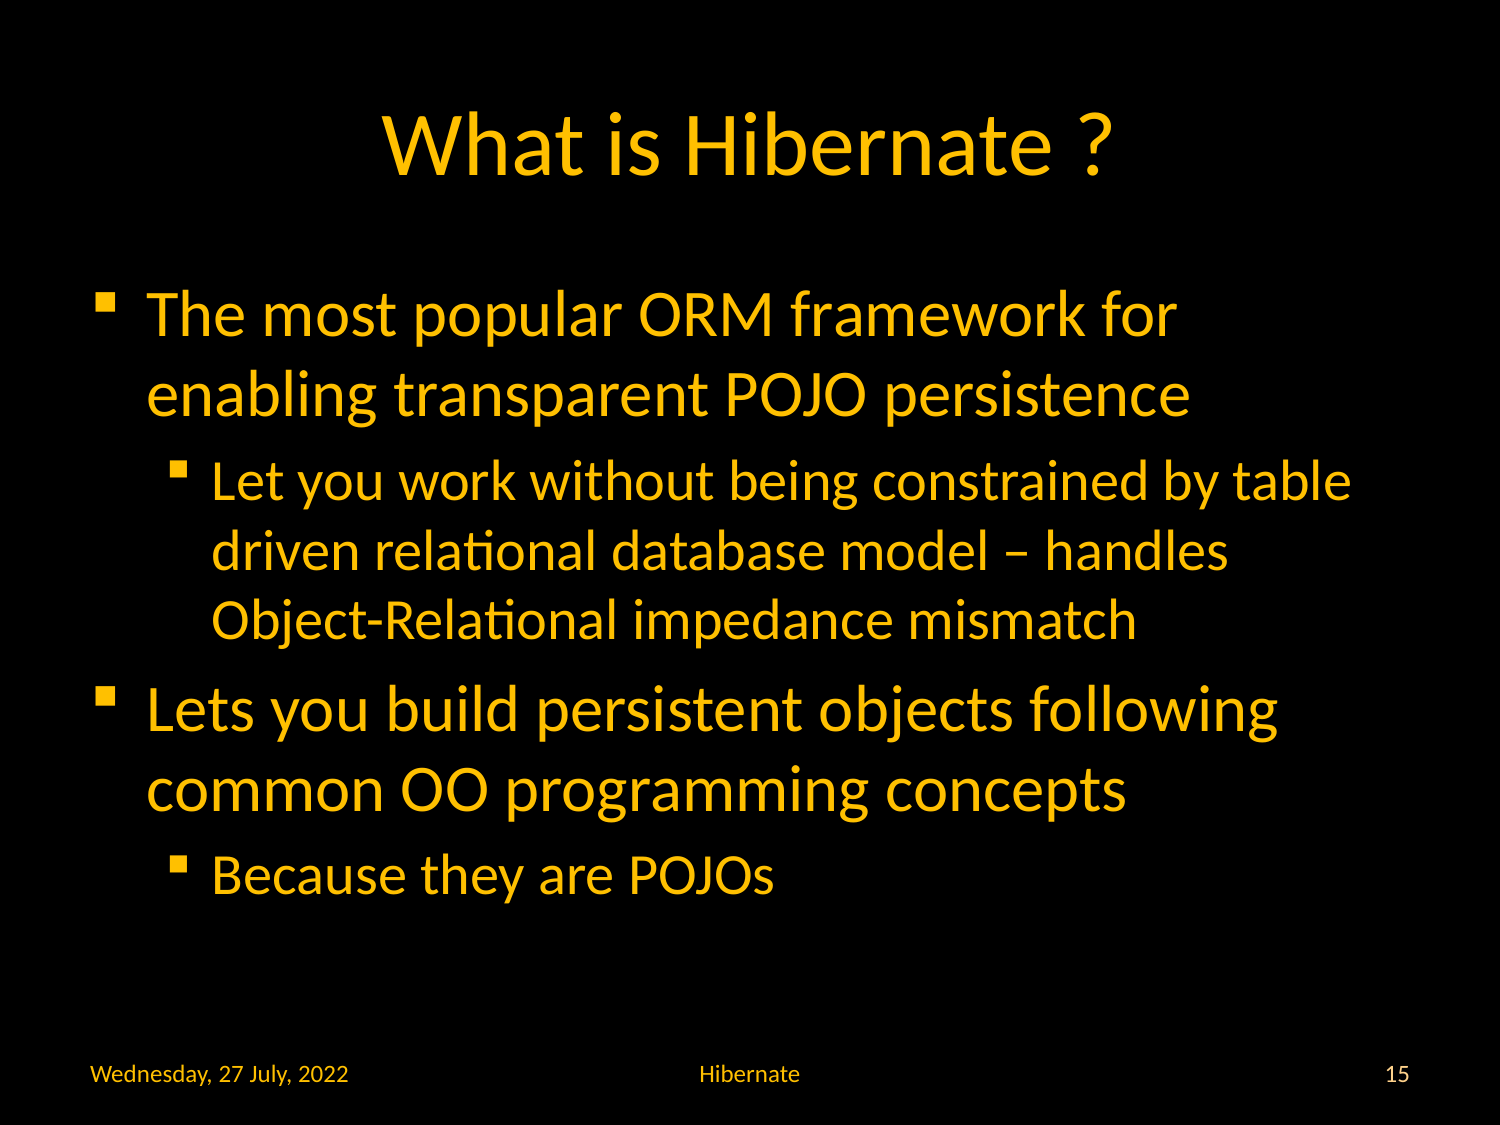

# What is Hibernate ?
The most popular ORM framework for enabling transparent POJO persistence
Let you work without being constrained by table driven relational database model – handles Object-Relational impedance mismatch
Lets you build persistent objects following common OO programming concepts
Because they are POJOs
Wednesday, 27 July, 2022
Hibernate
15